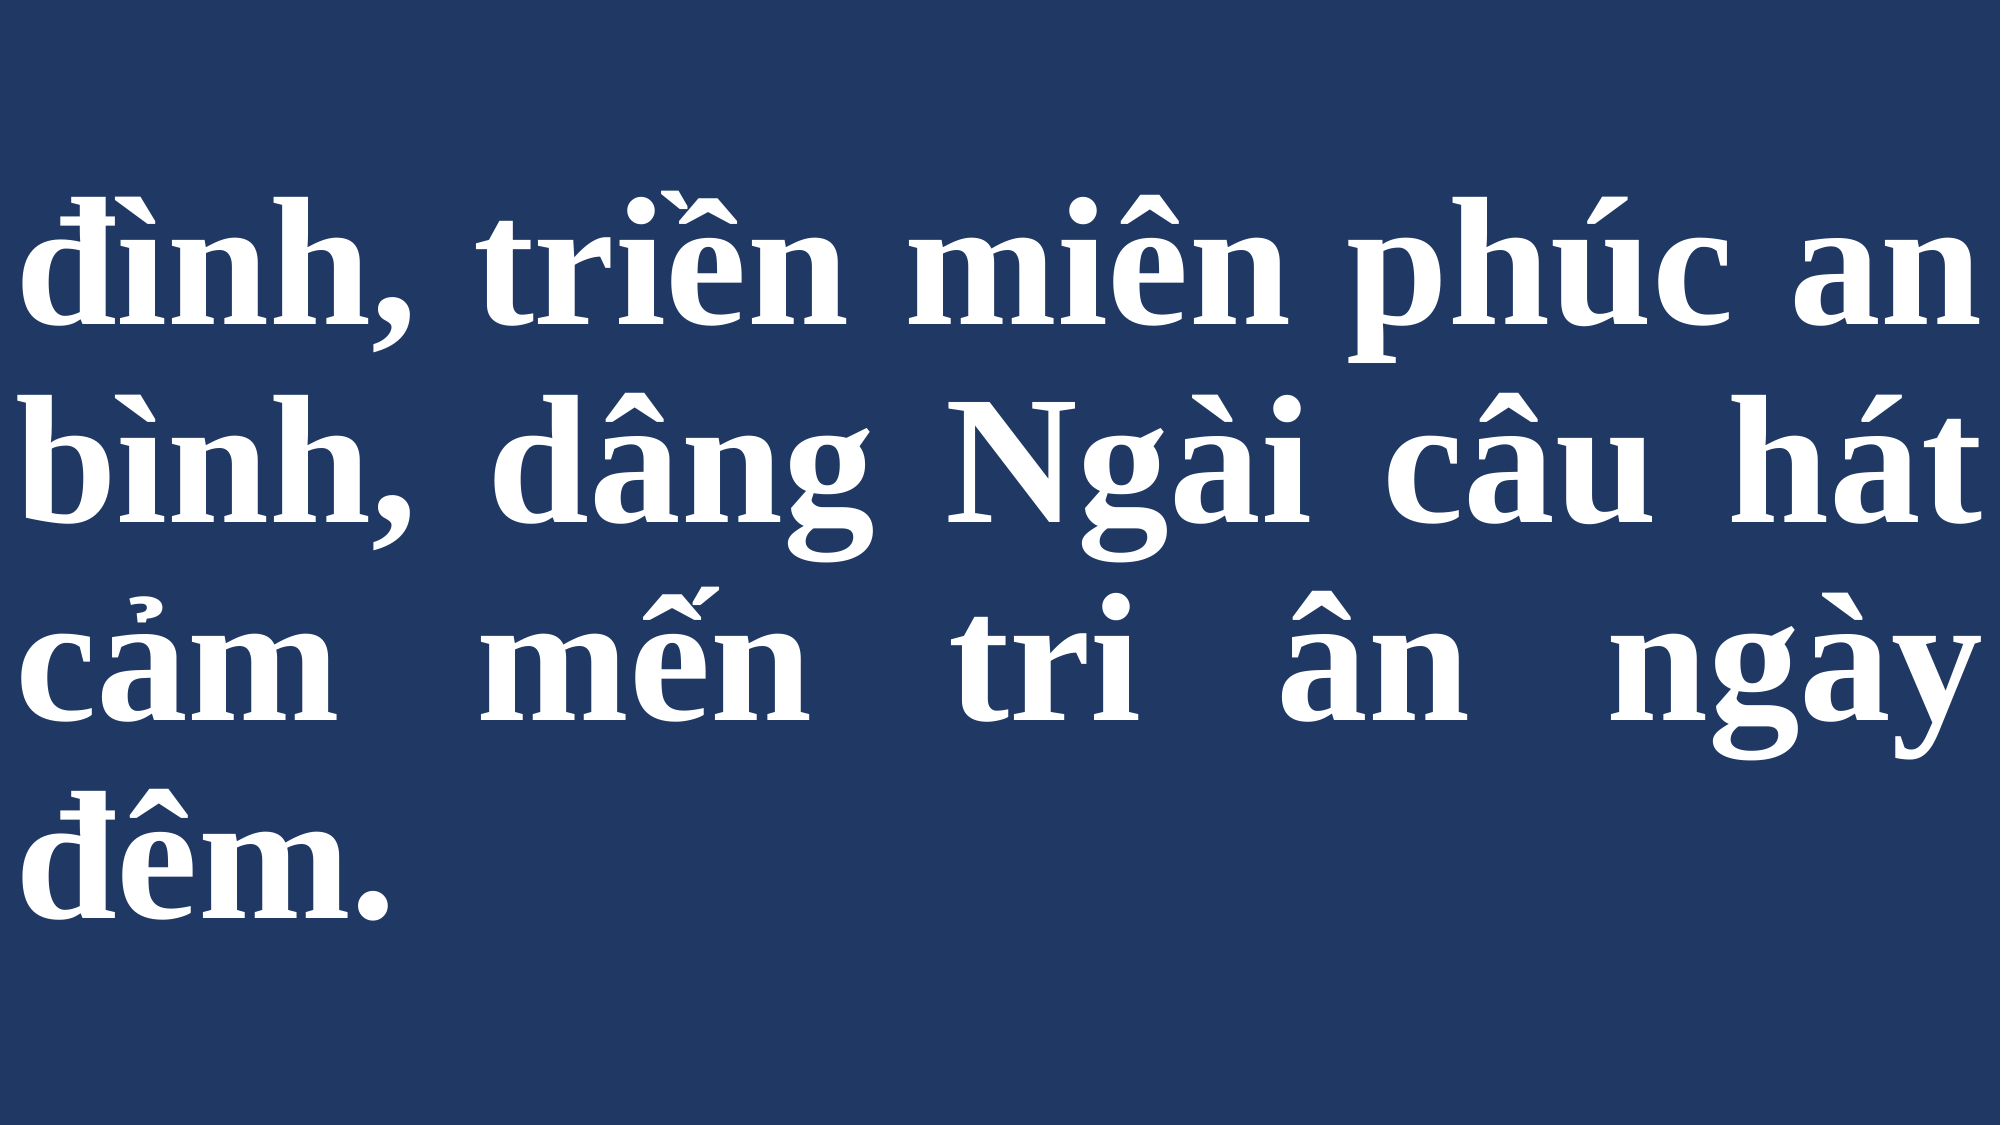

# đình, triền miên phúc an bình, dâng Ngài câu hát cảm mến tri ân ngày đêm.